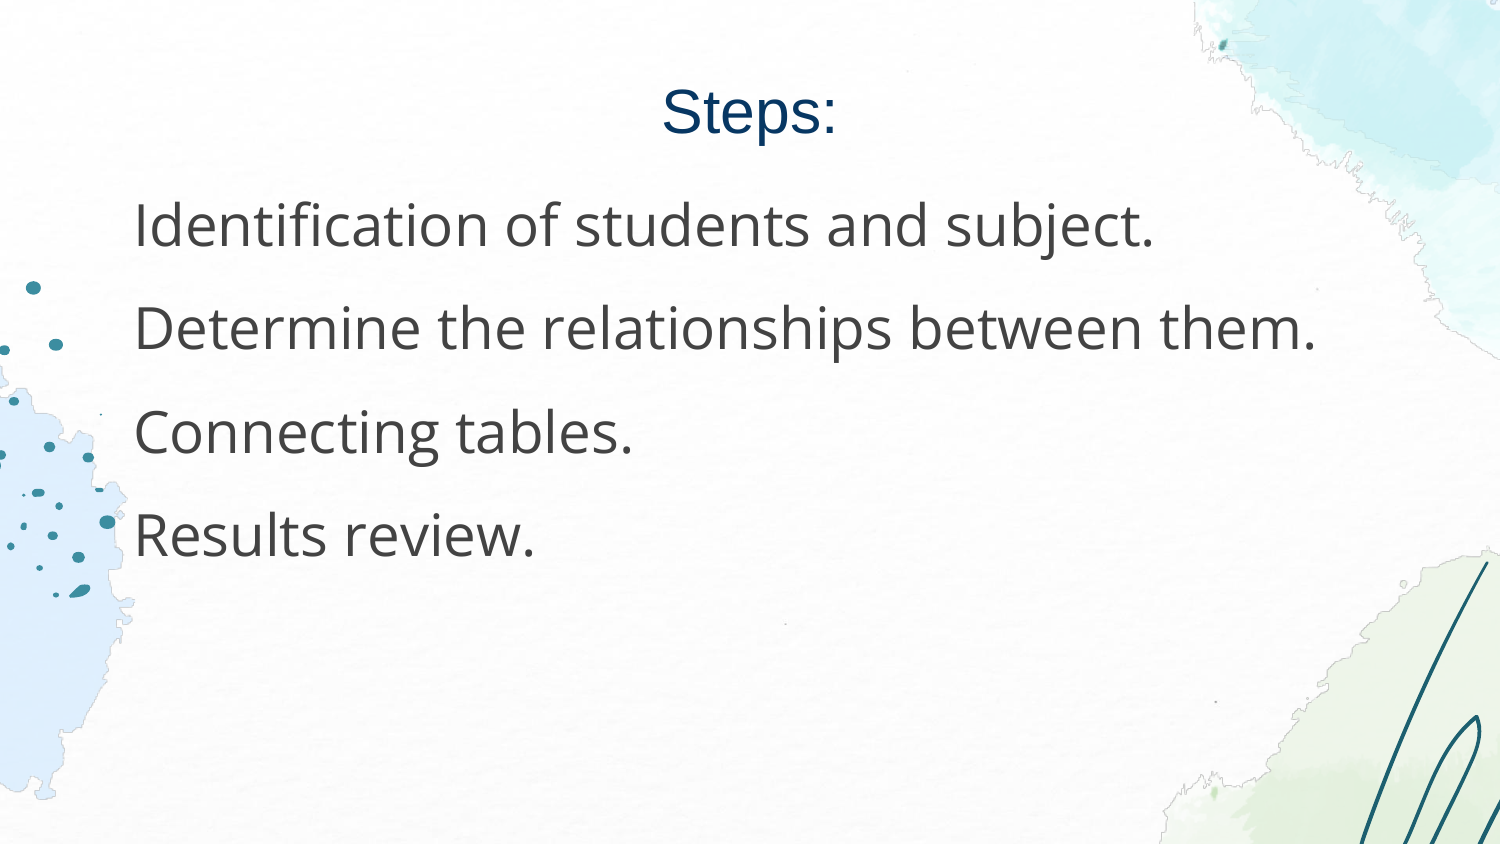

# Steps:
Identification of students and subject.
Determine the relationships between them.
Connecting tables.
Results review.